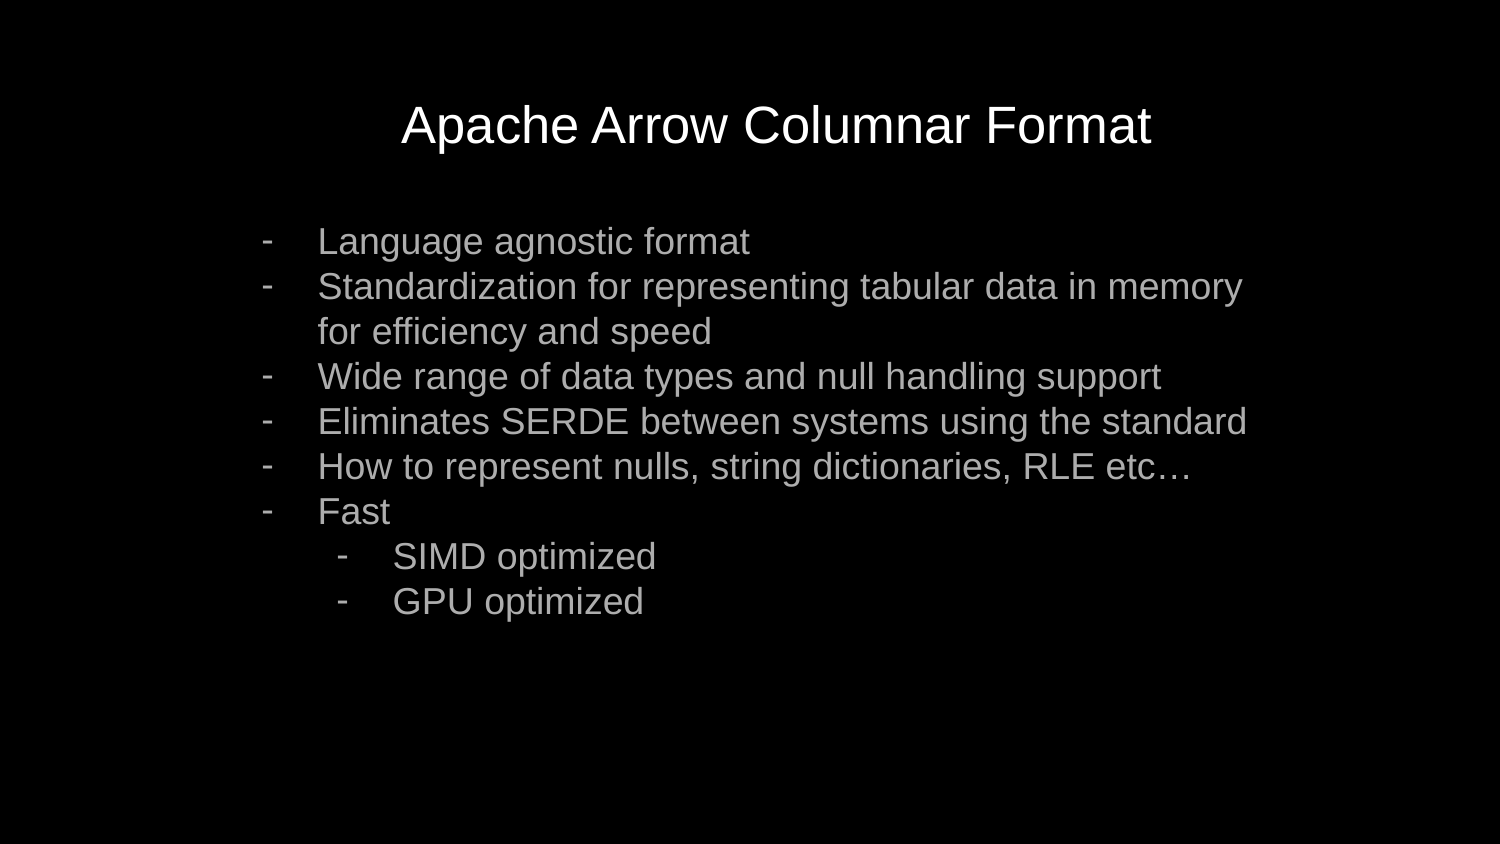

# Apache Arrow Columnar Format
Language agnostic format
Standardization for representing tabular data in memory for efficiency and speed
Wide range of data types and null handling support
Eliminates SERDE between systems using the standard
How to represent nulls, string dictionaries, RLE etc…
Fast
SIMD optimized
GPU optimized